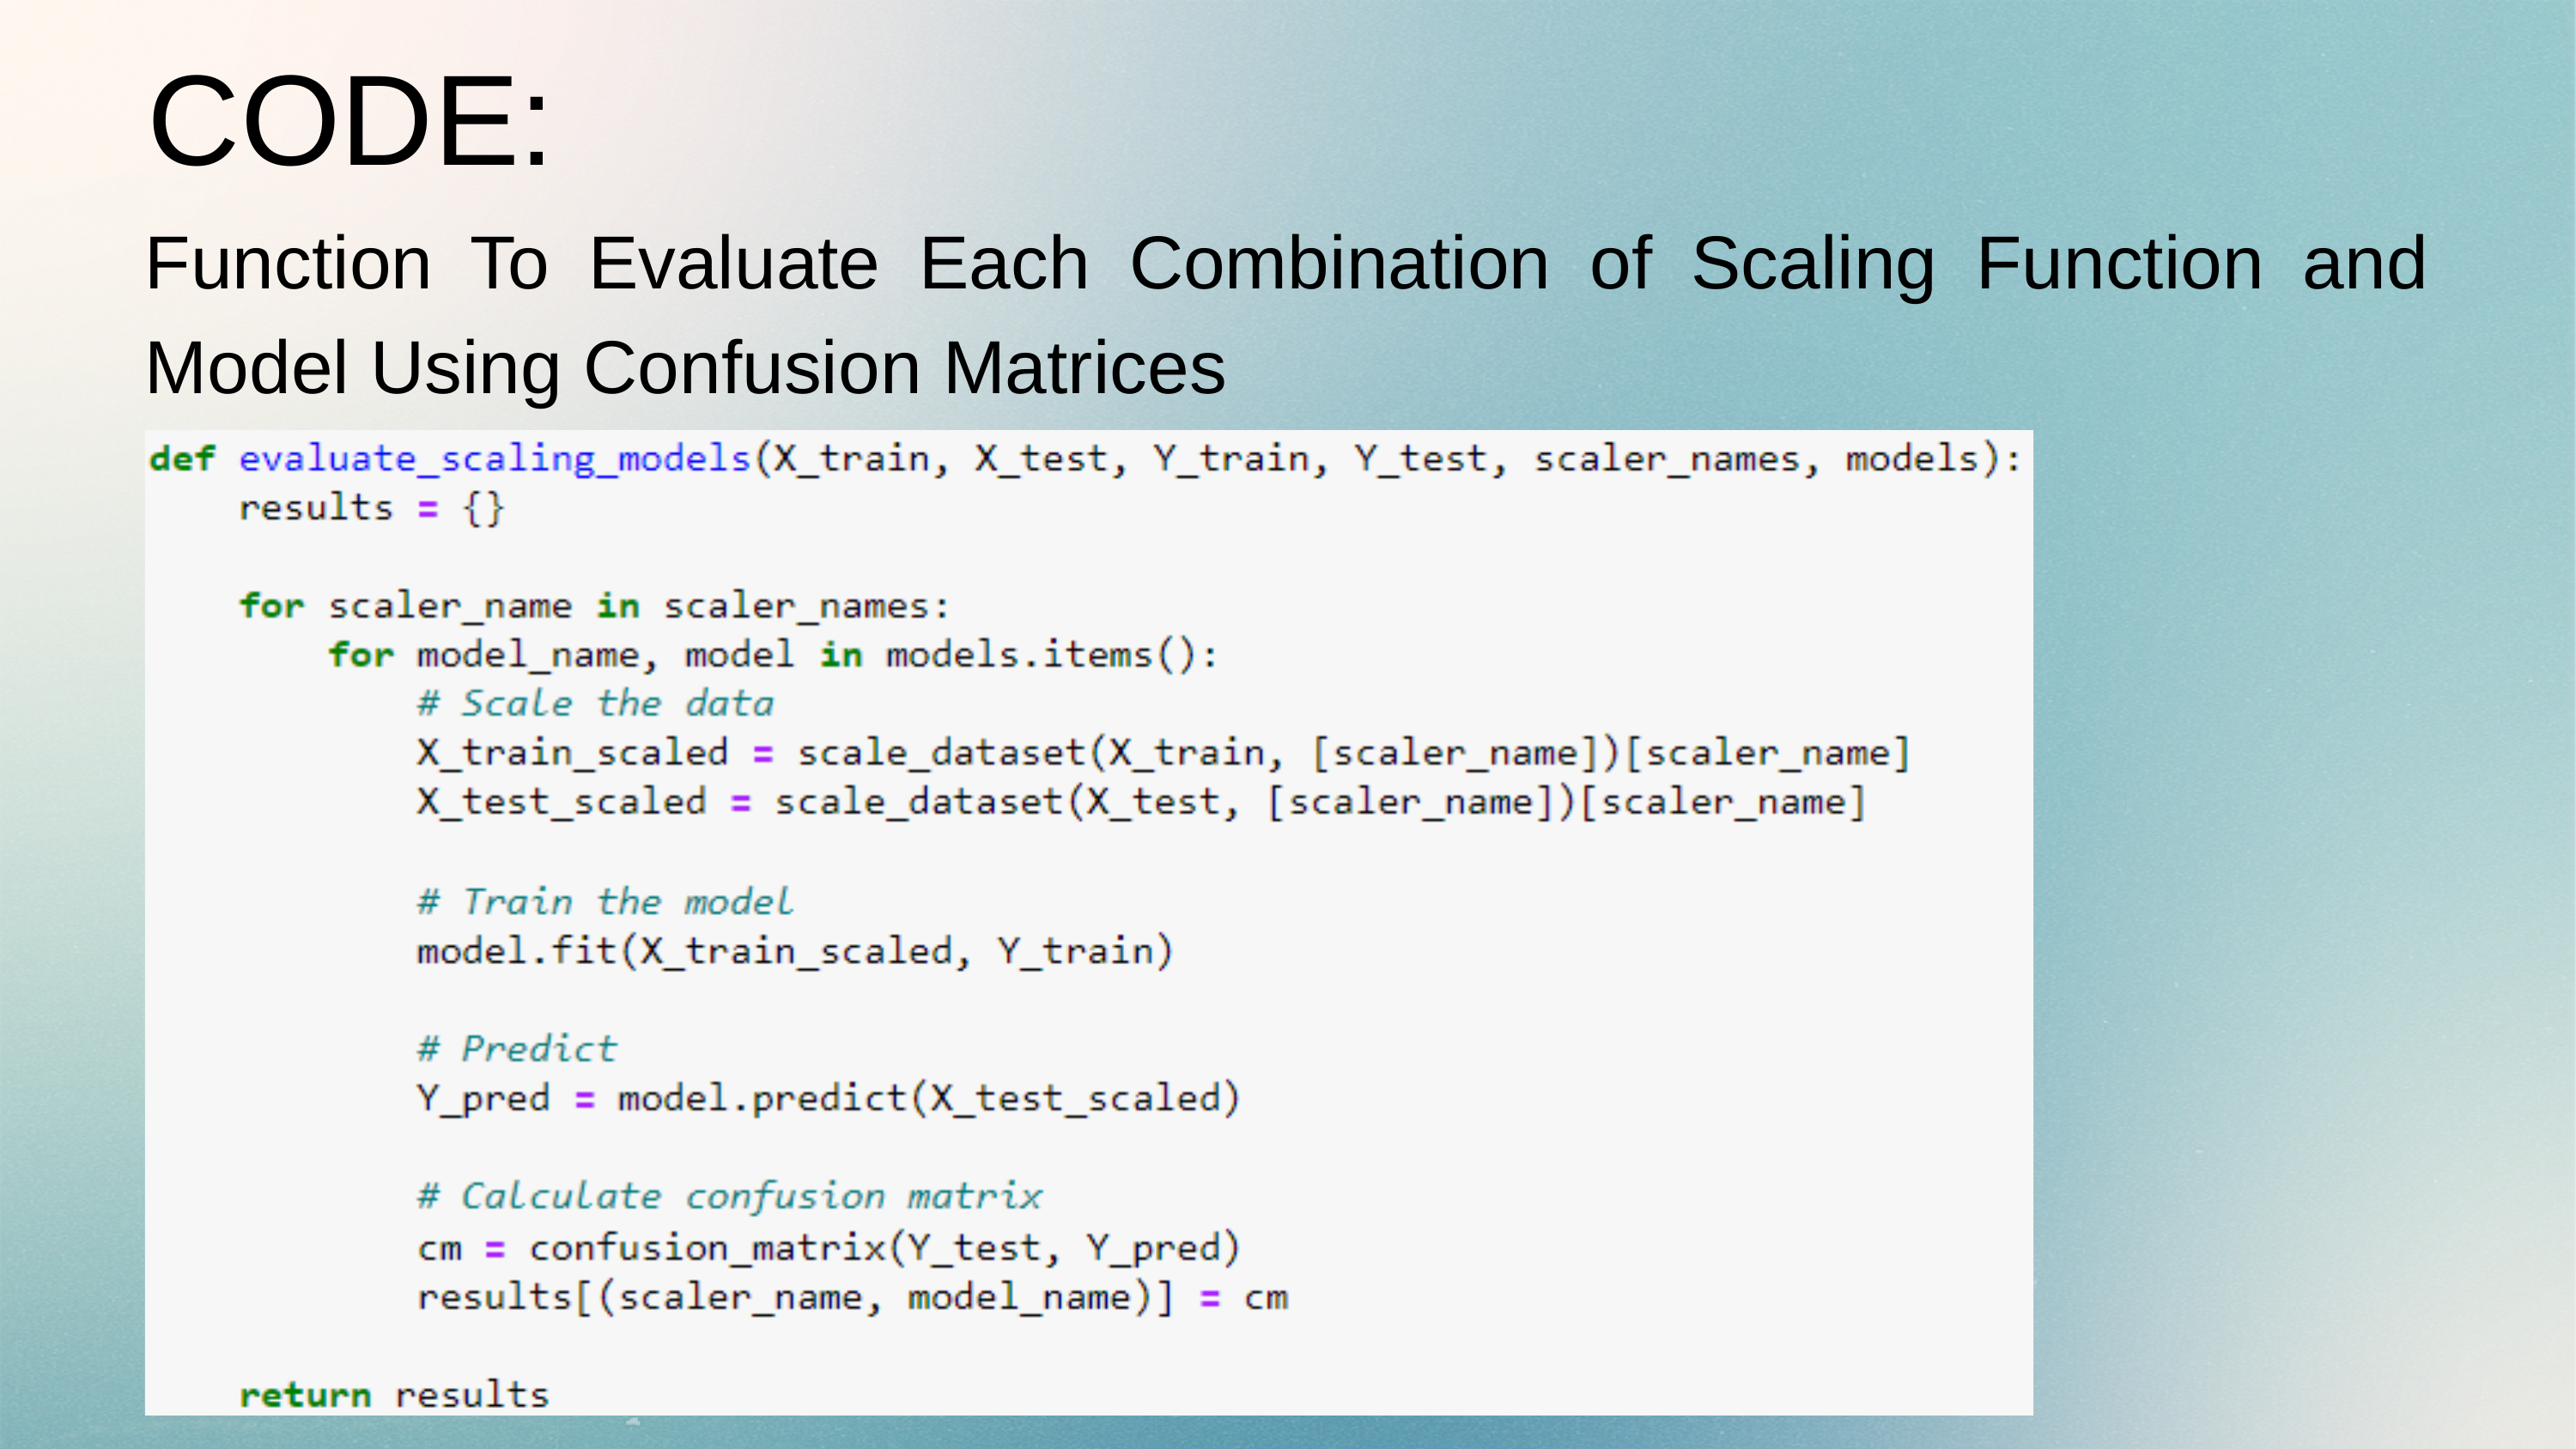

CODE:
Function To Evaluate Each Combination of Scaling Function and Model Using Confusion Matrices